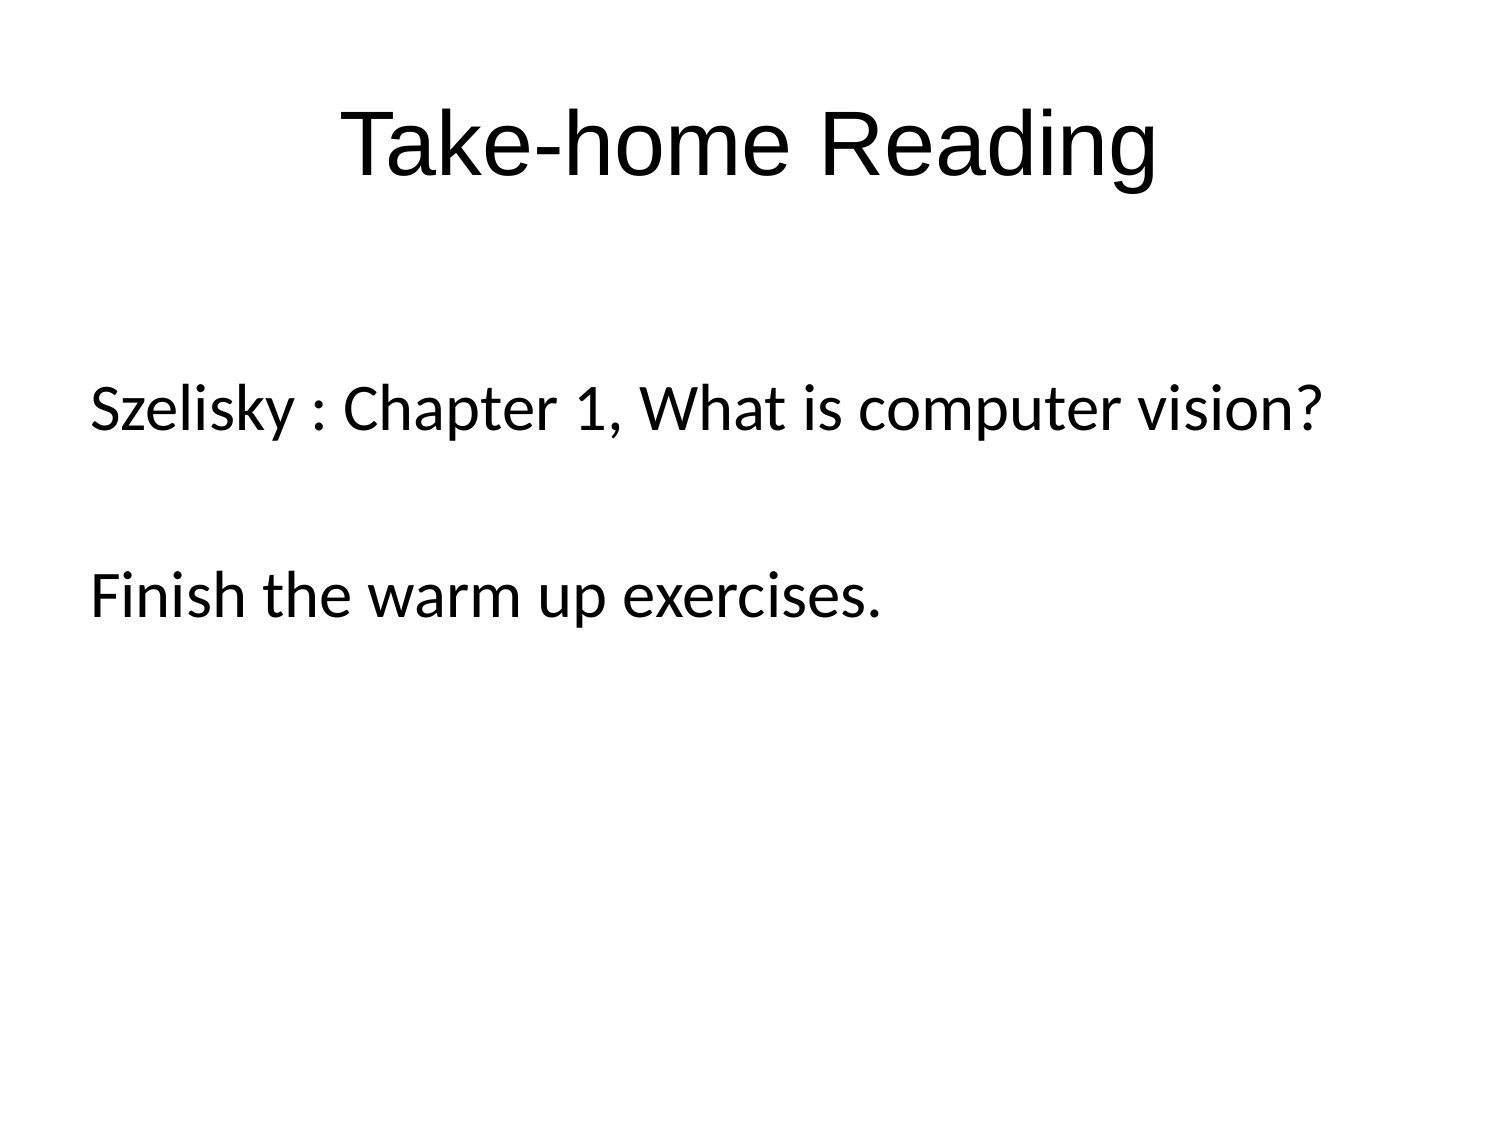

# Take-home Reading

Szelisky : Chapter 1, What is computer vision?

Finish the warm up exercises.